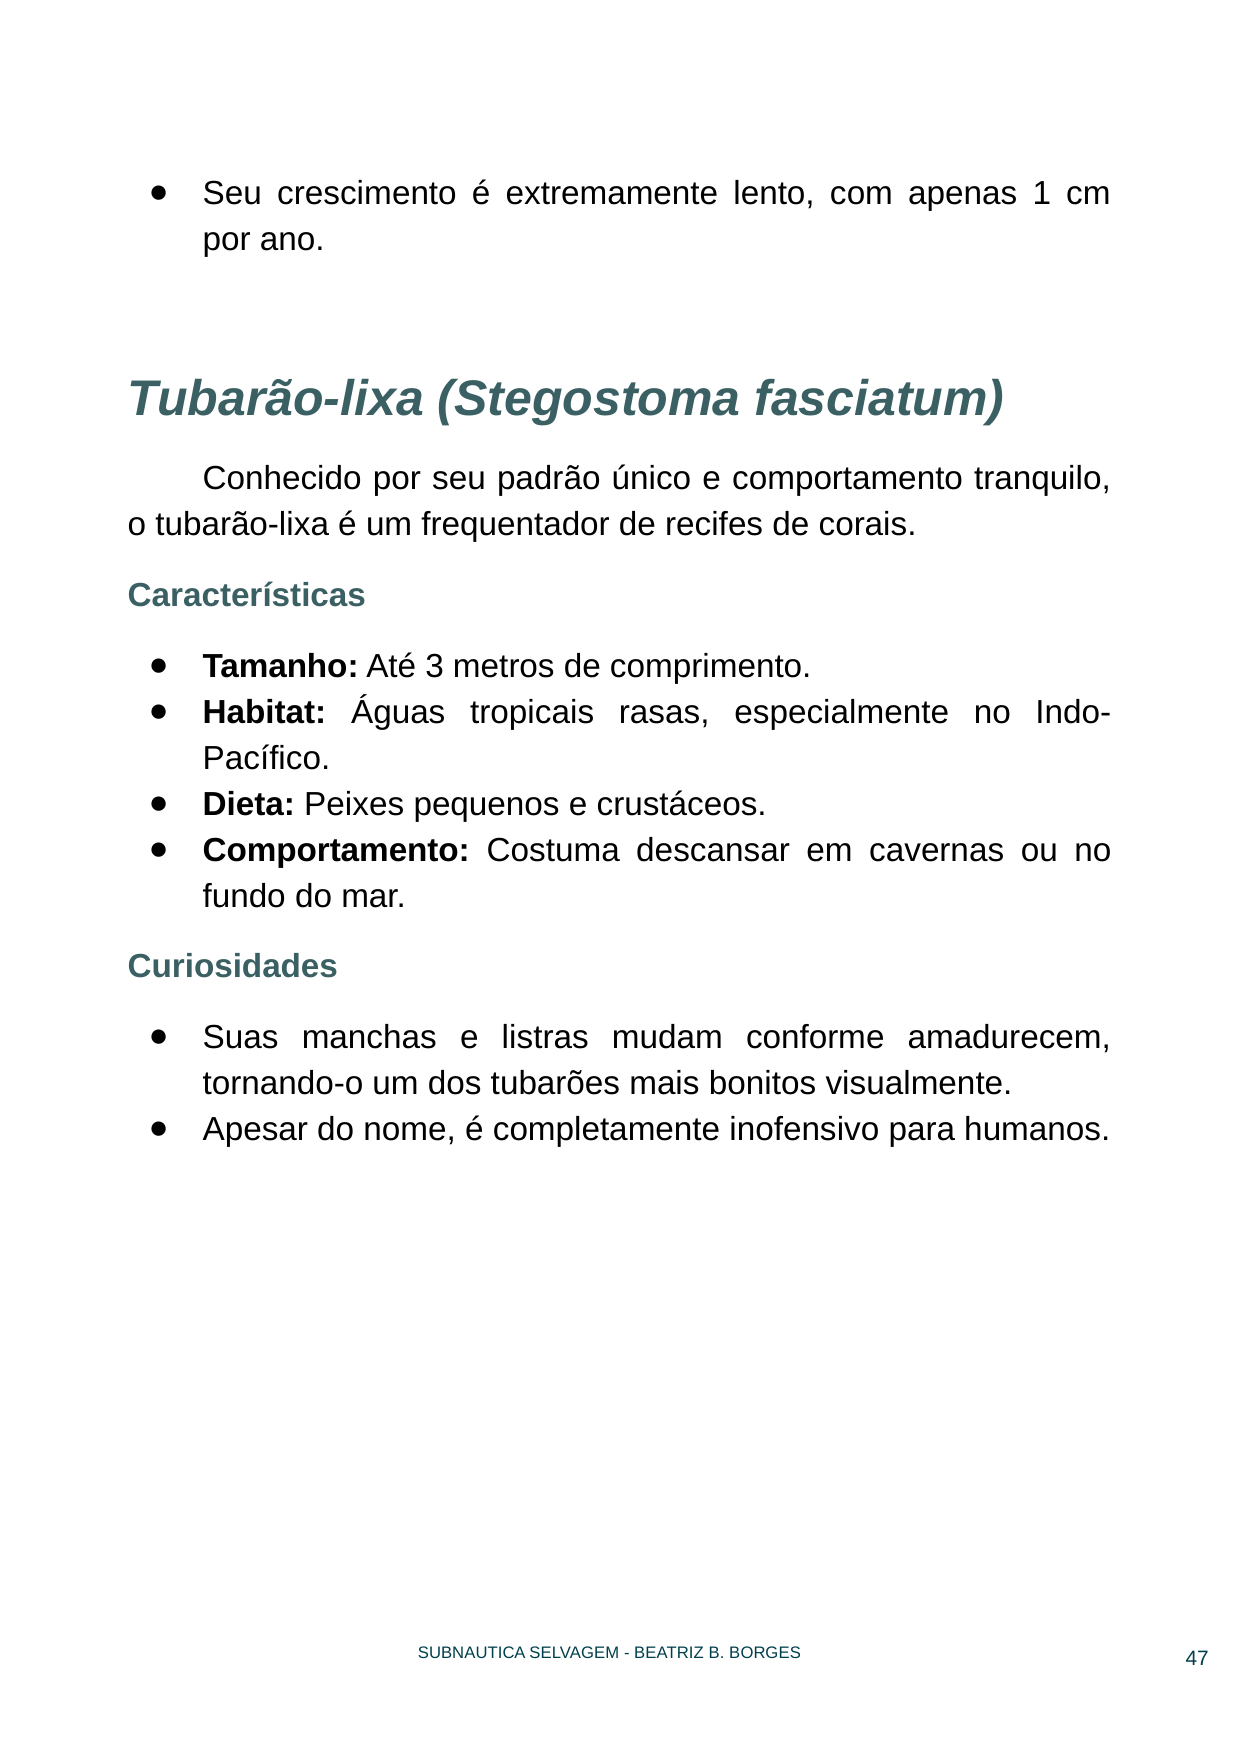

Seu crescimento é extremamente lento, com apenas 1 cm por ano.

Tubarão-lixa (Stegostoma fasciatum)
Conhecido por seu padrão único e comportamento tranquilo, o tubarão-lixa é um frequentador de recifes de corais.
Características
Tamanho: Até 3 metros de comprimento.
Habitat: Águas tropicais rasas, especialmente no Indo-Pacífico.
Dieta: Peixes pequenos e crustáceos.
Comportamento: Costuma descansar em cavernas ou no fundo do mar.
Curiosidades
Suas manchas e listras mudam conforme amadurecem, tornando-o um dos tubarões mais bonitos visualmente.
Apesar do nome, é completamente inofensivo para humanos.
47
SUBNAUTICA SELVAGEM - BEATRIZ B. BORGES